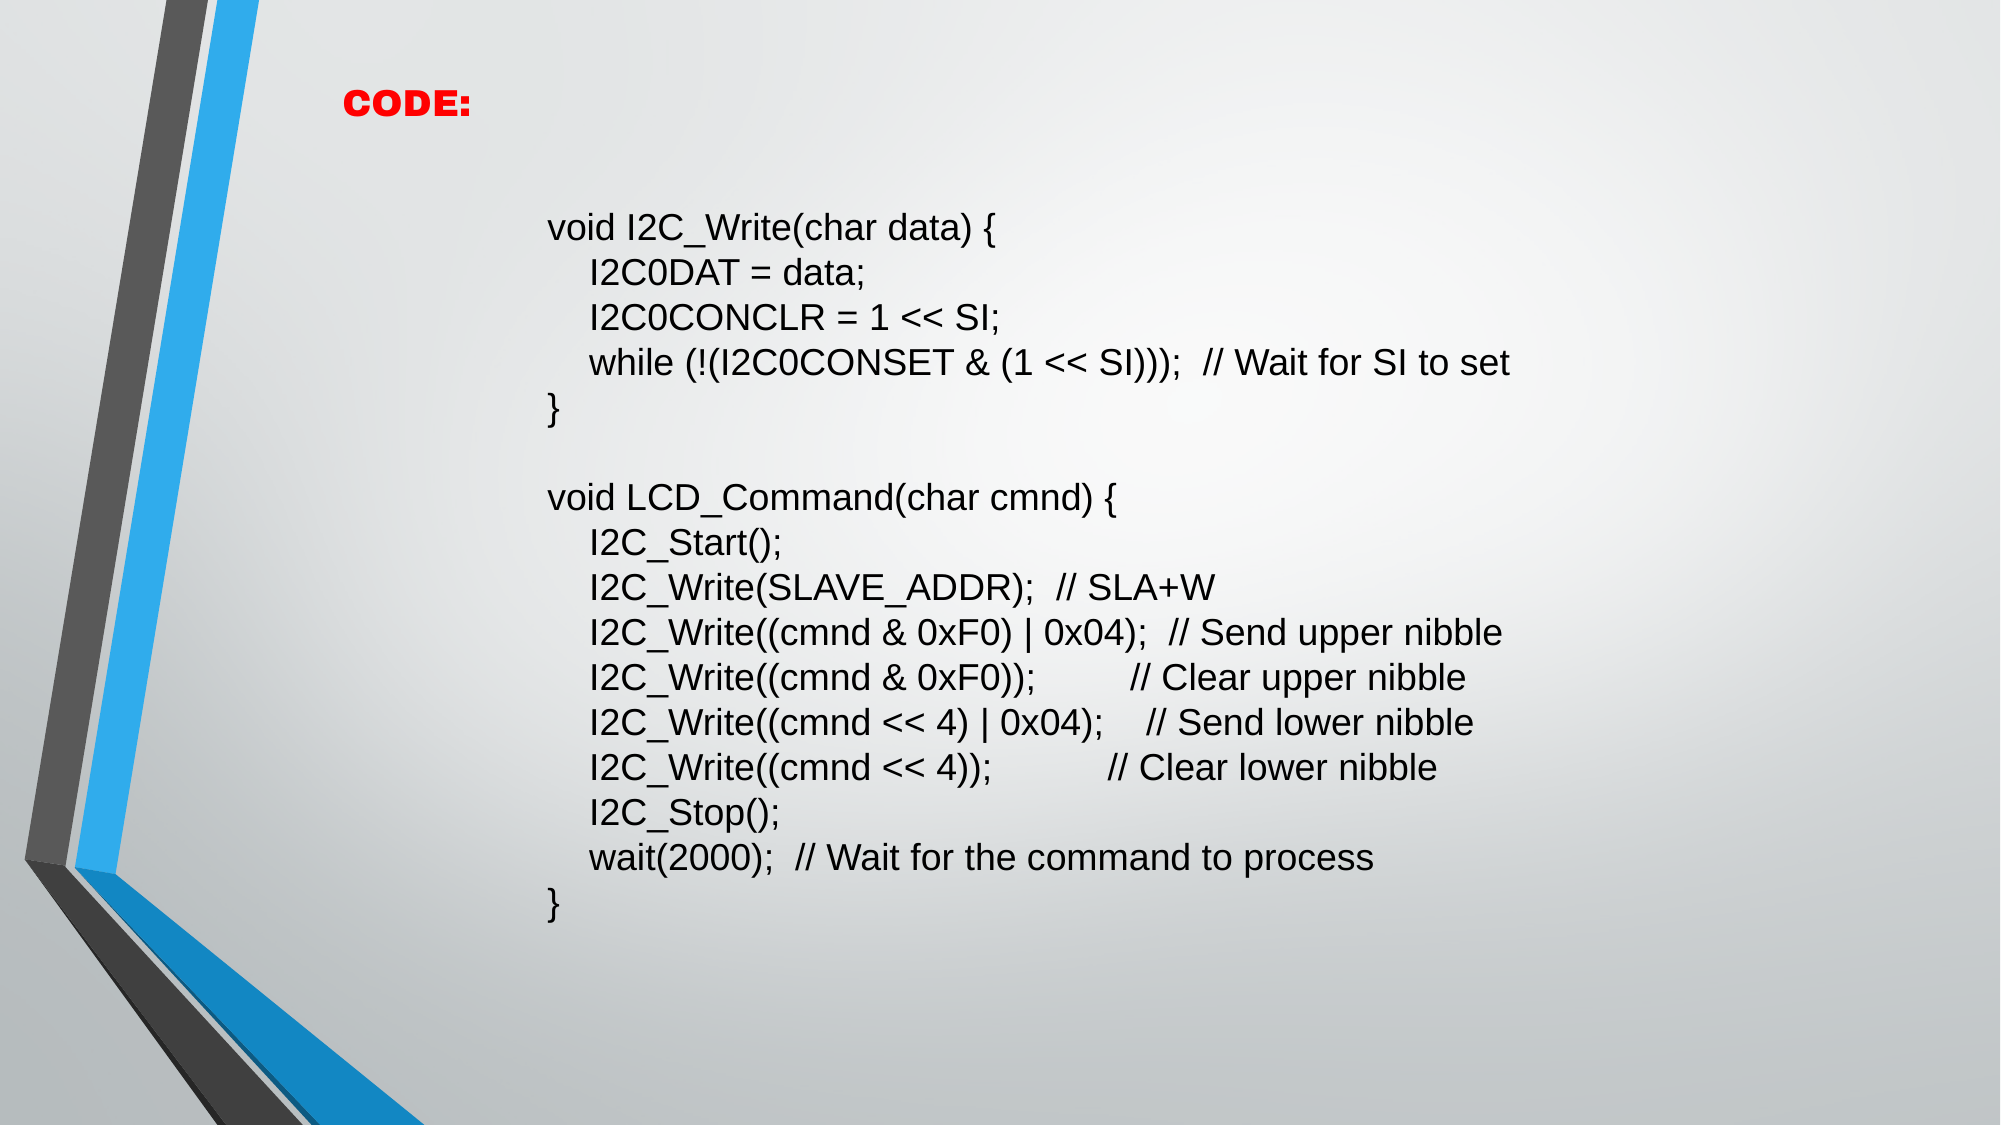

CODE:
void I2C_Write(char data) {
    I2C0DAT = data;
    I2C0CONCLR = 1 << SI;
    while (!(I2C0CONSET & (1 << SI)));  // Wait for SI to set
}

void LCD_Command(char cmnd) {
    I2C_Start();
    I2C_Write(SLAVE_ADDR);  // SLA+W
    I2C_Write((cmnd & 0xF0) | 0x04);  // Send upper nibble
    I2C_Write((cmnd & 0xF0));         // Clear upper nibble
    I2C_Write((cmnd << 4) | 0x04);    // Send lower nibble
    I2C_Write((cmnd << 4));           // Clear lower nibble
    I2C_Stop();
    wait(2000);  // Wait for the command to process
}